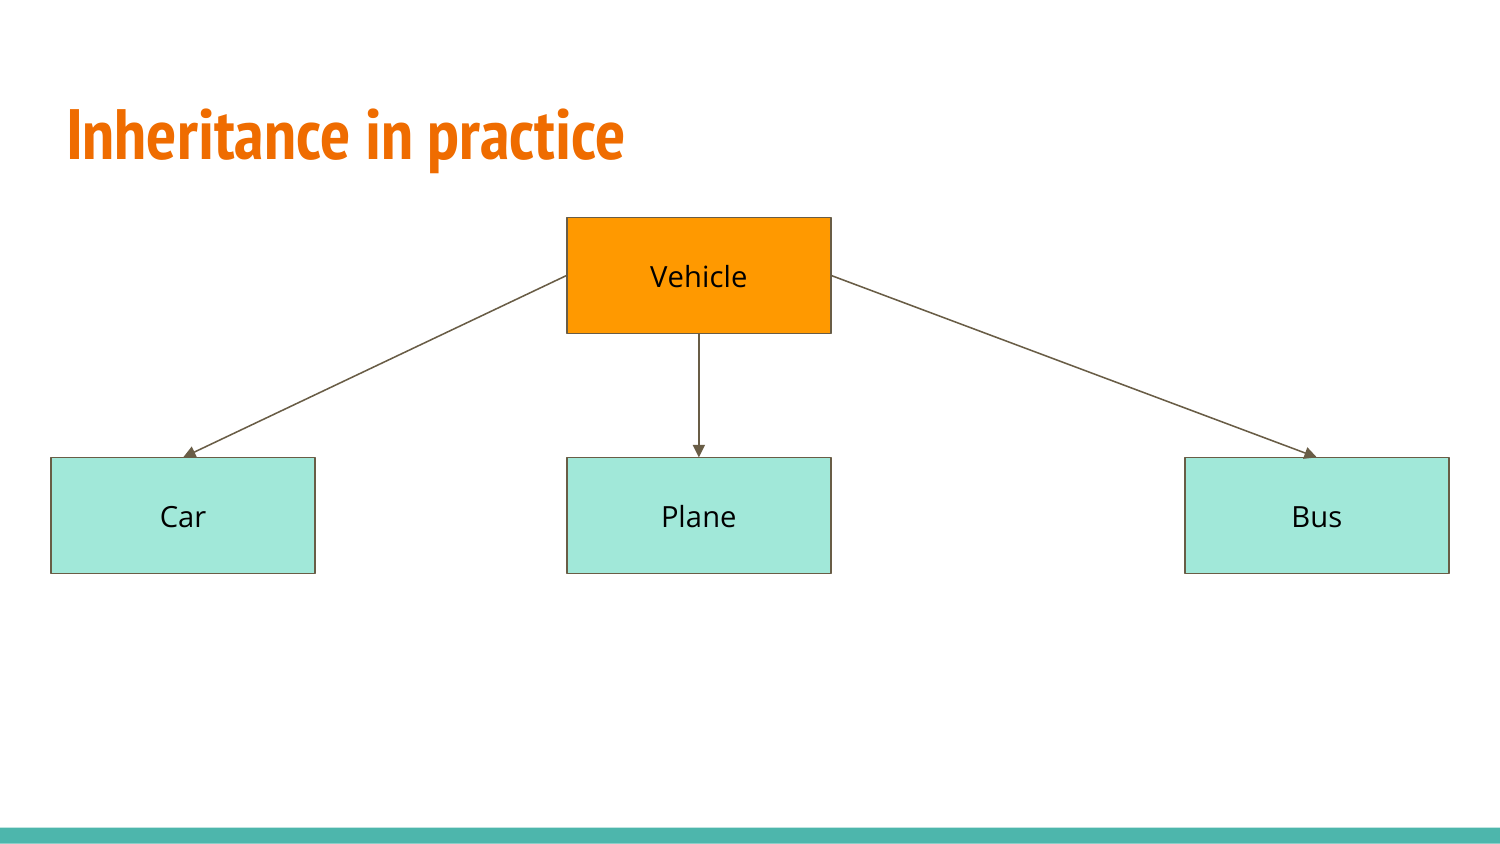

# Inheritance in practice

Vehicle
Car
Plane
Bus